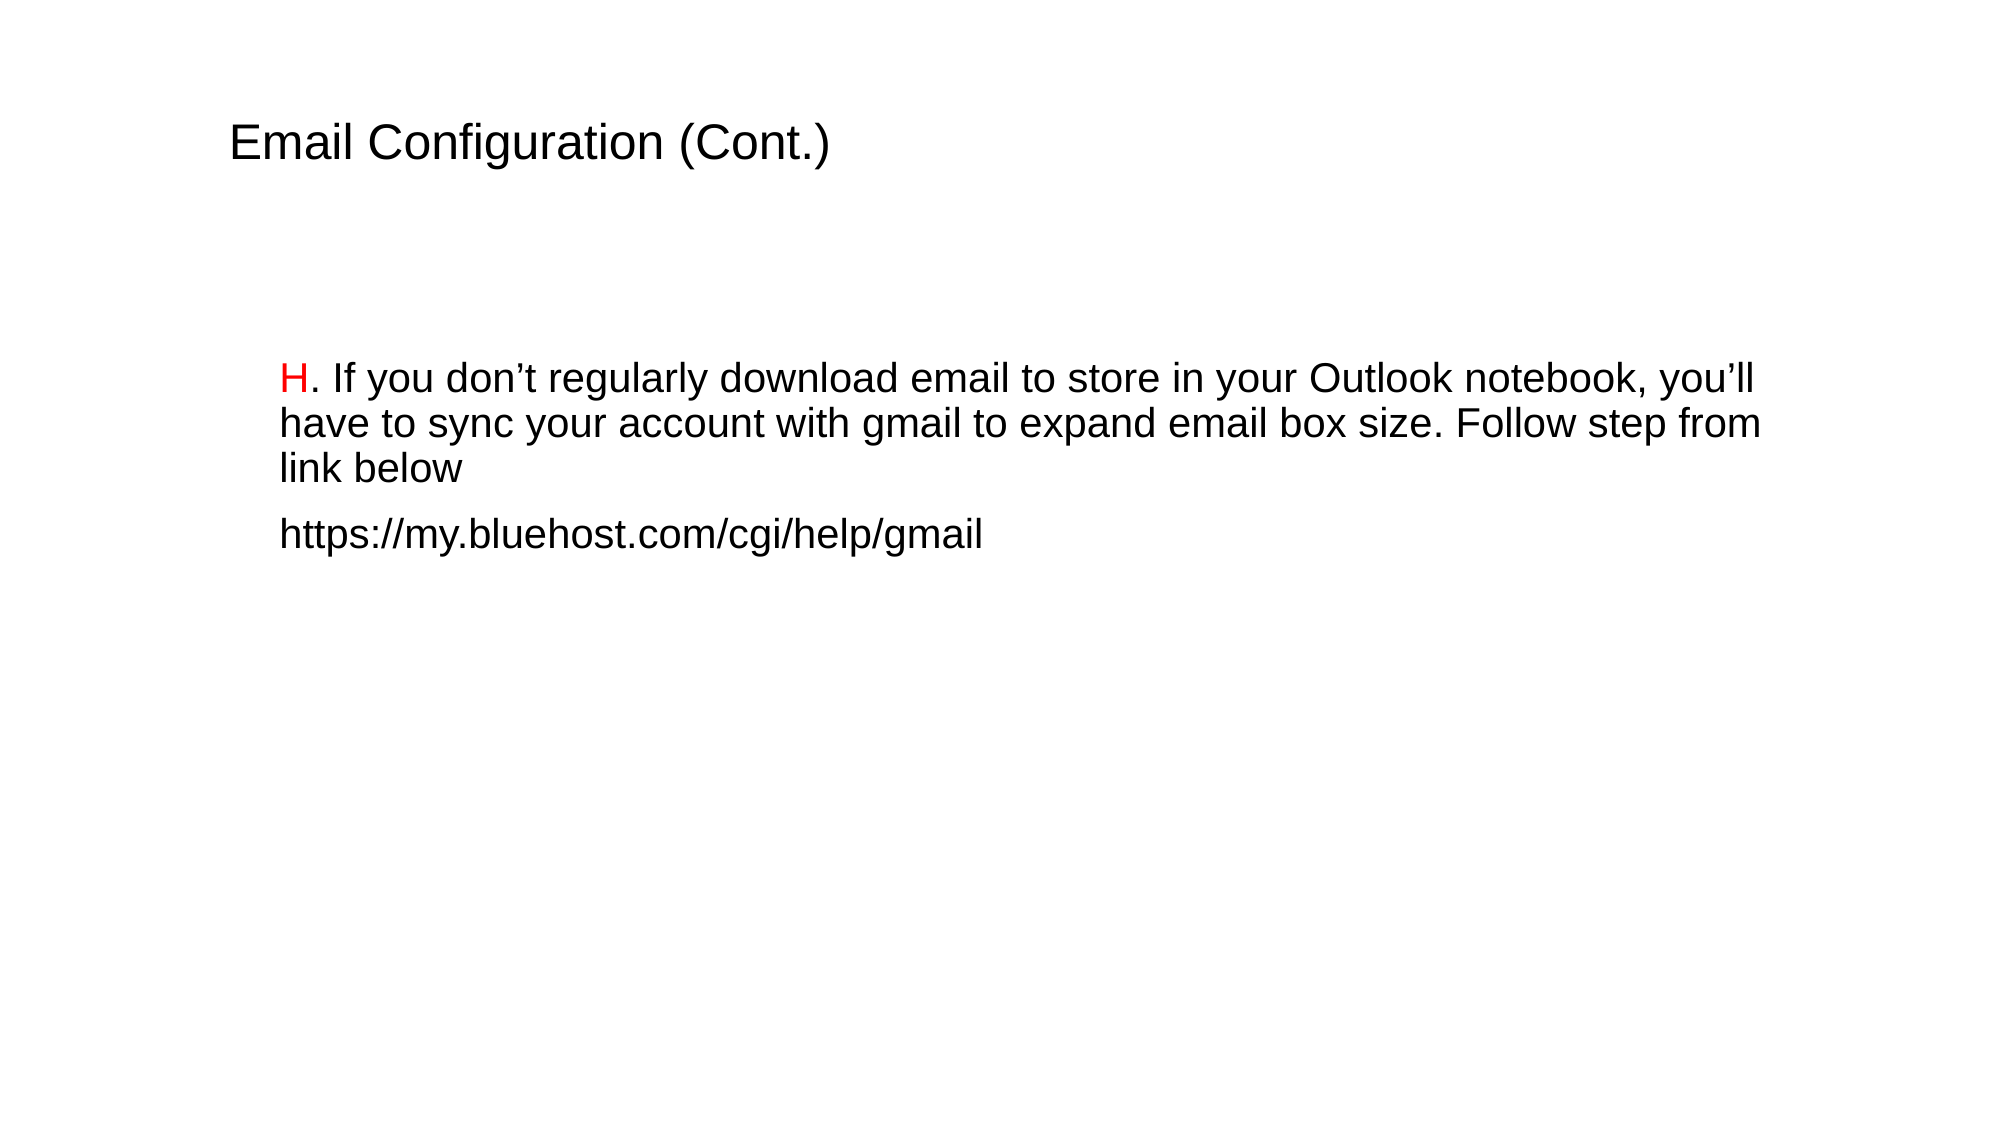

# Email Configuration (Cont.)

H. If you don’t regularly download email to store in your Outlook notebook, you’ll have to sync your account with gmail to expand email box size. Follow step from link below
https://my.bluehost.com/cgi/help/gmail